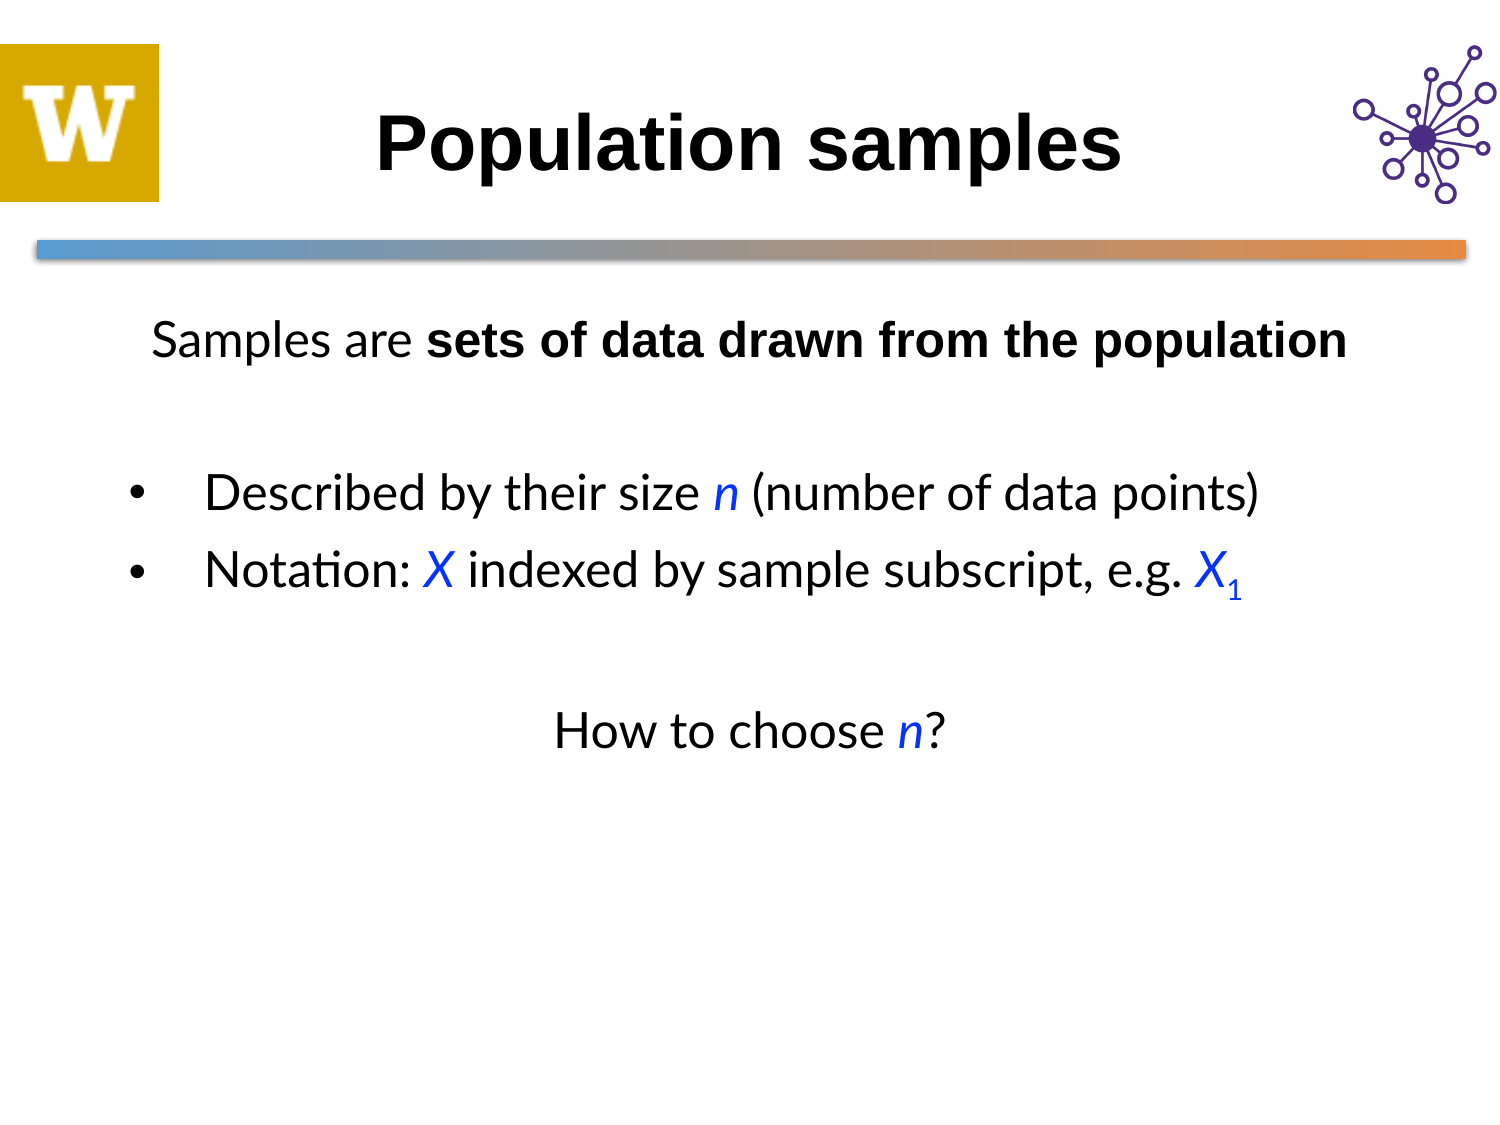

# Population samples
Samples are sets of data drawn from the population

Described by their size n (number of data points)
Notation: X indexed by sample subscript, e.g. X1

How to choose n?